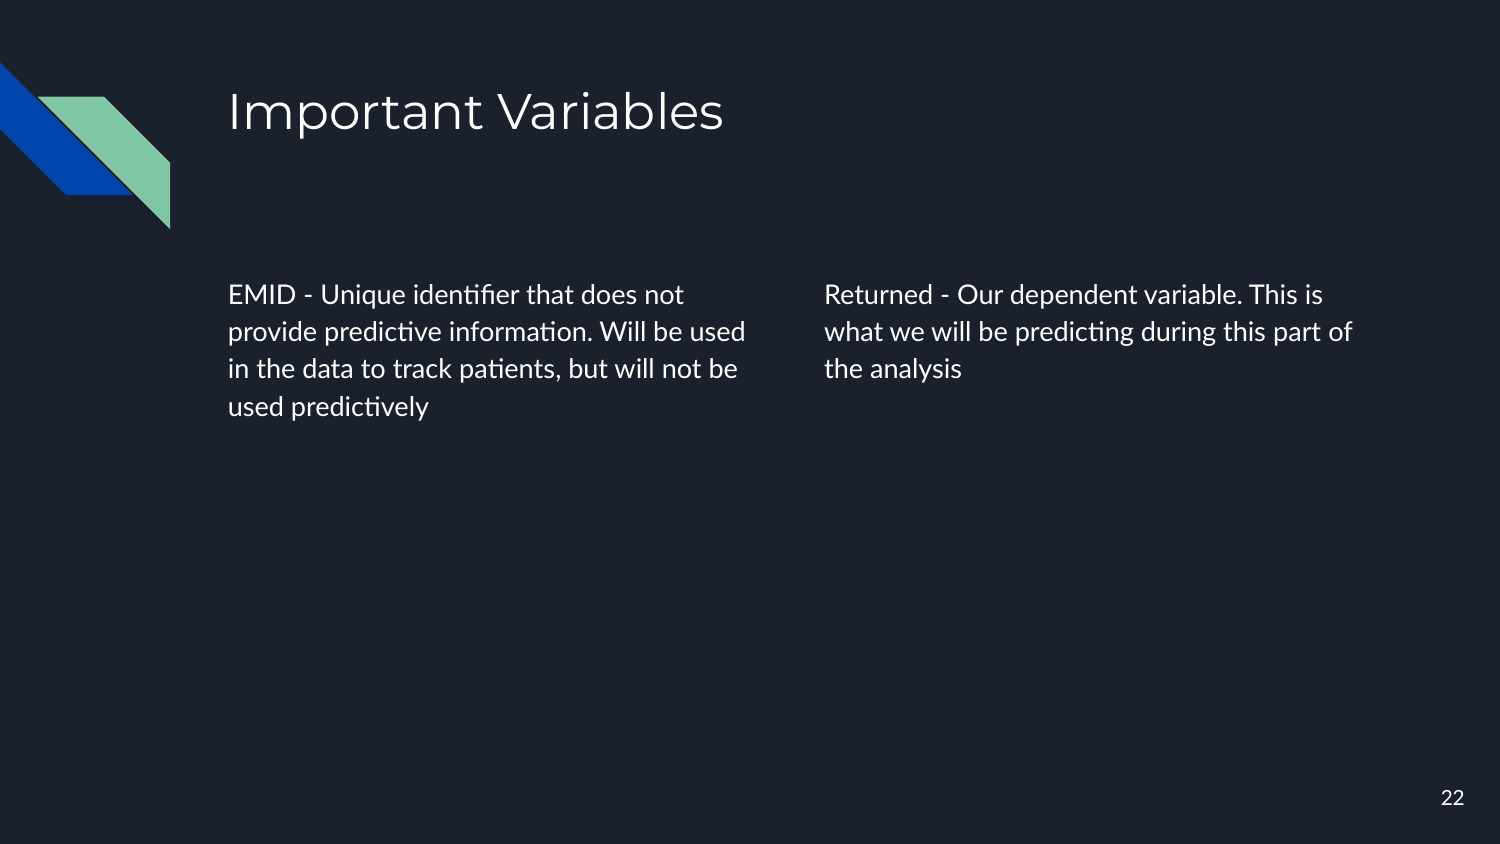

# Important Variables
EMID - Unique identifier that does not provide predictive information. Will be used in the data to track patients, but will not be used predictively

Returned - Our dependent variable. This is what we will be predicting during this part of the analysis
22